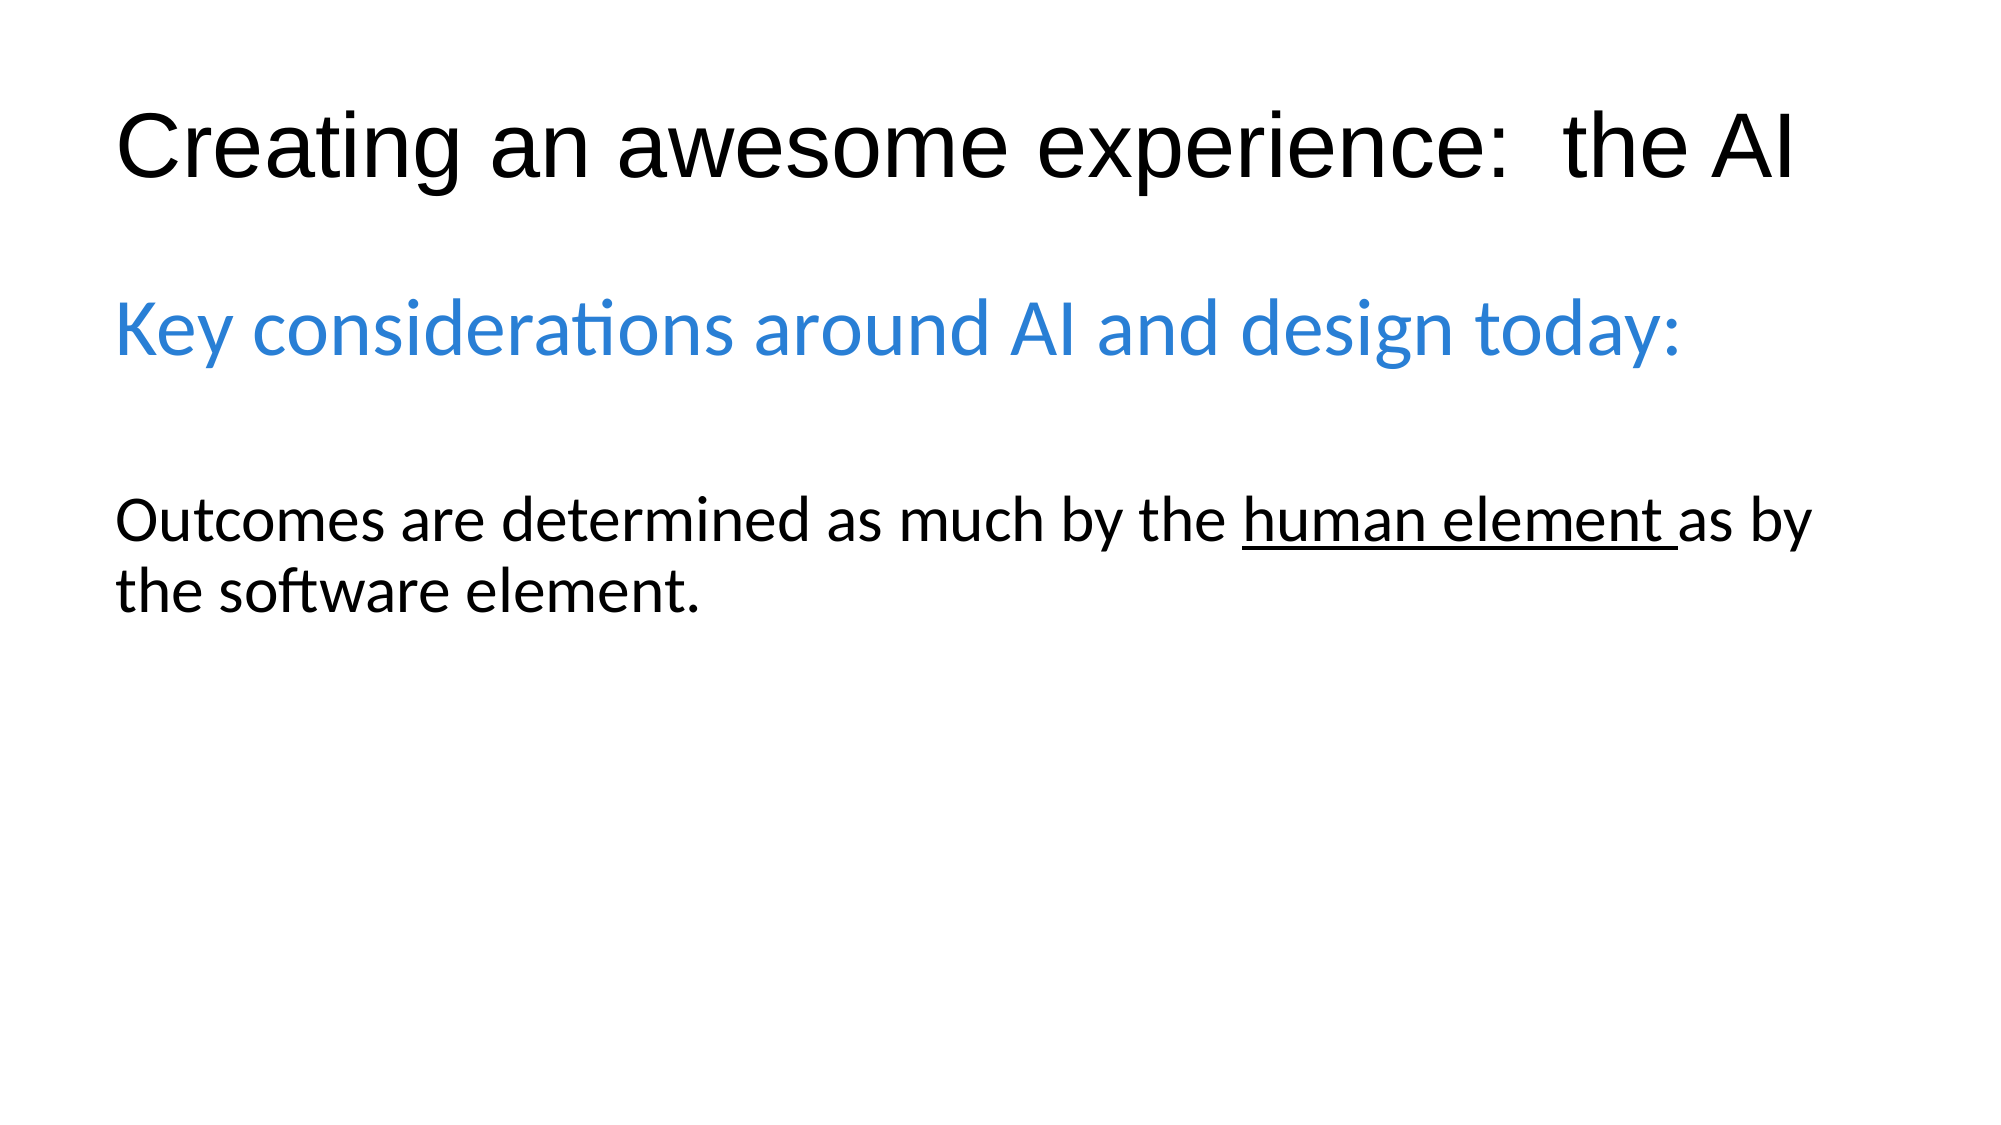

# Creating an awesome experience:  the AI
Key considerations around AI and design today:

Outcomes are determined as much by the human element as by the software element.